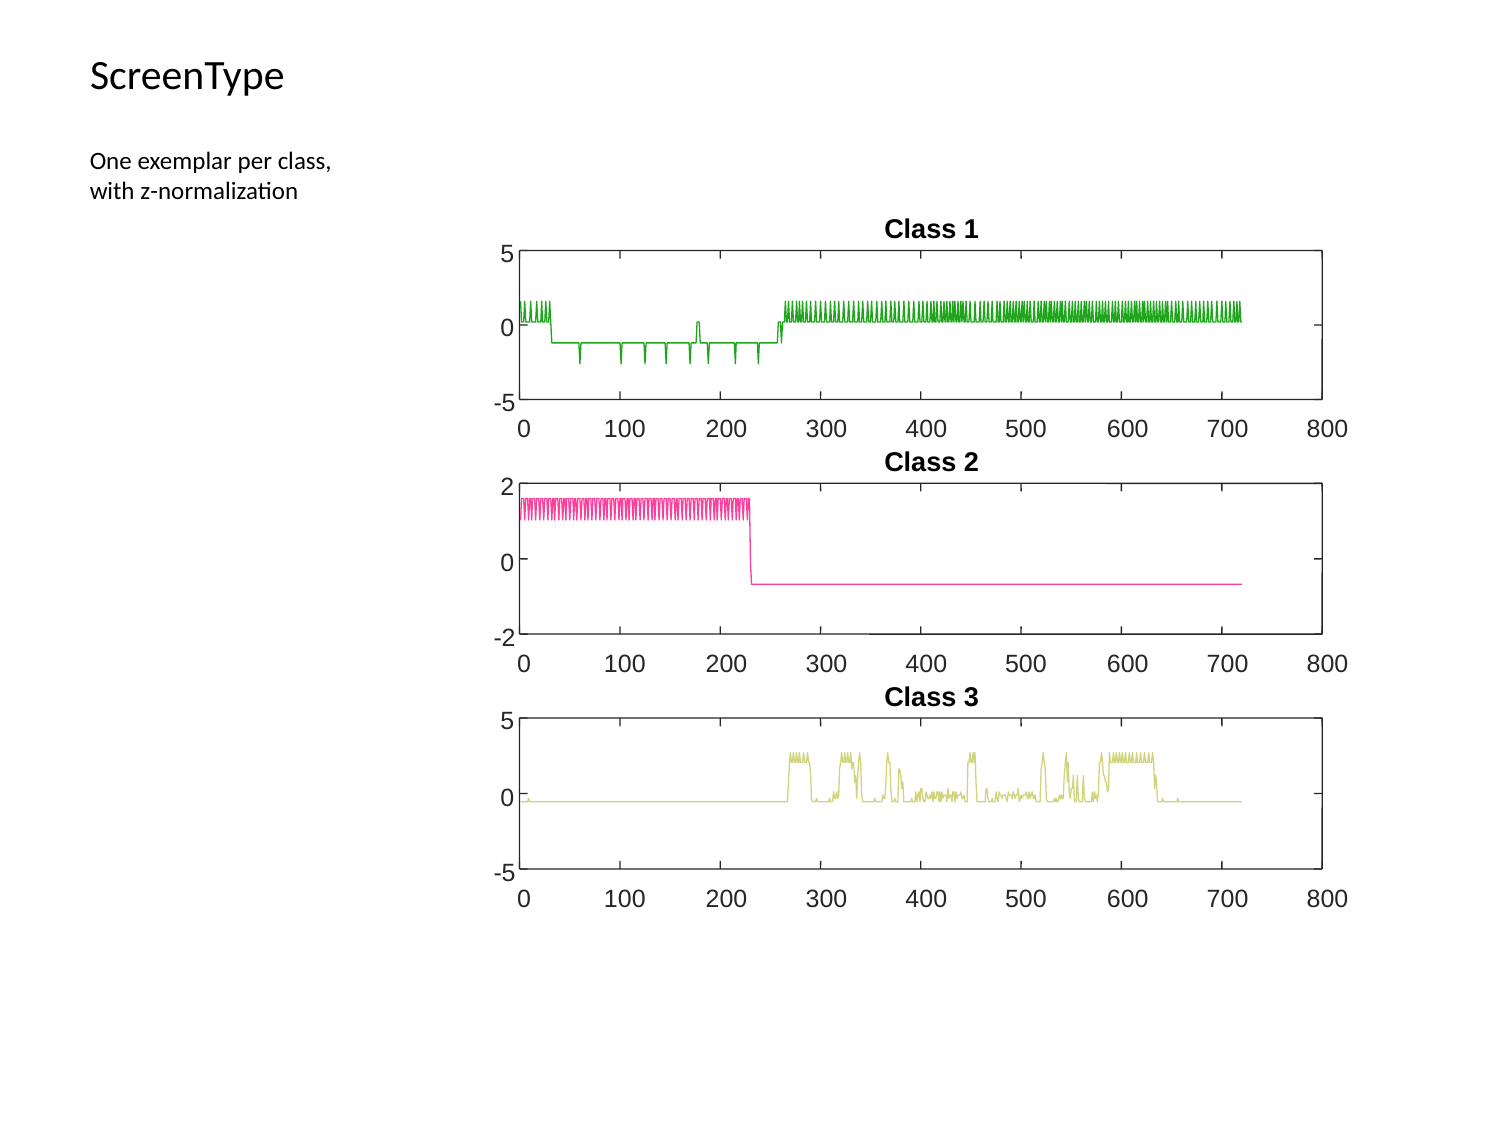

# ScreenType
One exemplar per class, with z-normalization
Class 1
5

0

-5

0
100
200
300
400
500
600
700
800
Class 2
2

0

-2

0
100
200
300
400
500
600
700
800
Class 3
5

0

-5

0
100
200
300
400
500
600
700
800